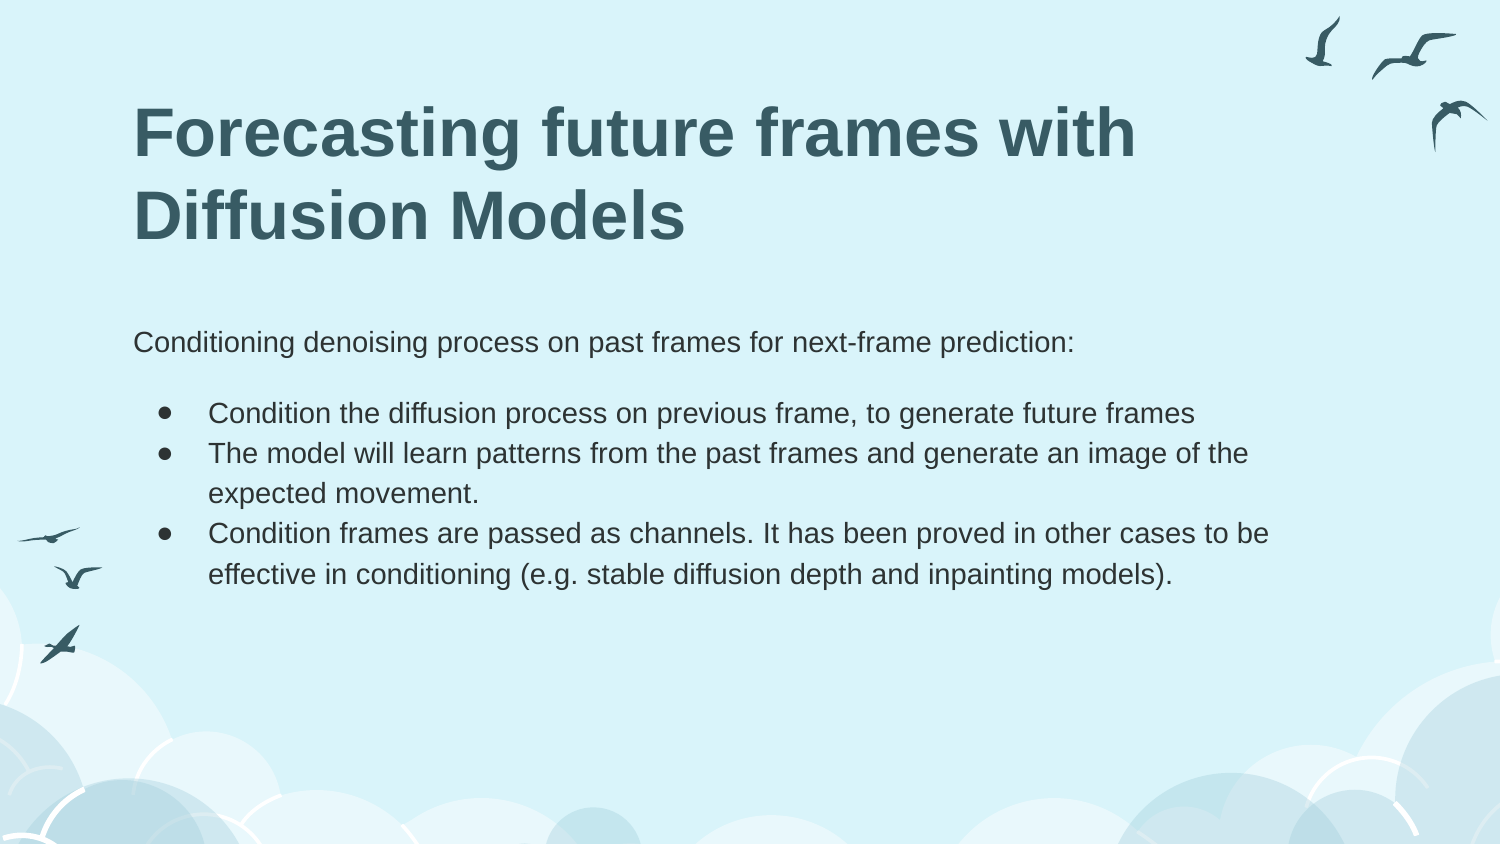

# Forecasting future frames with Diffusion Models
Conditioning denoising process on past frames for next-frame prediction:
Condition the diffusion process on previous frame, to generate future frames
The model will learn patterns from the past frames and generate an image of the expected movement.
Condition frames are passed as channels. It has been proved in other cases to be effective in conditioning (e.g. stable diffusion depth and inpainting models).